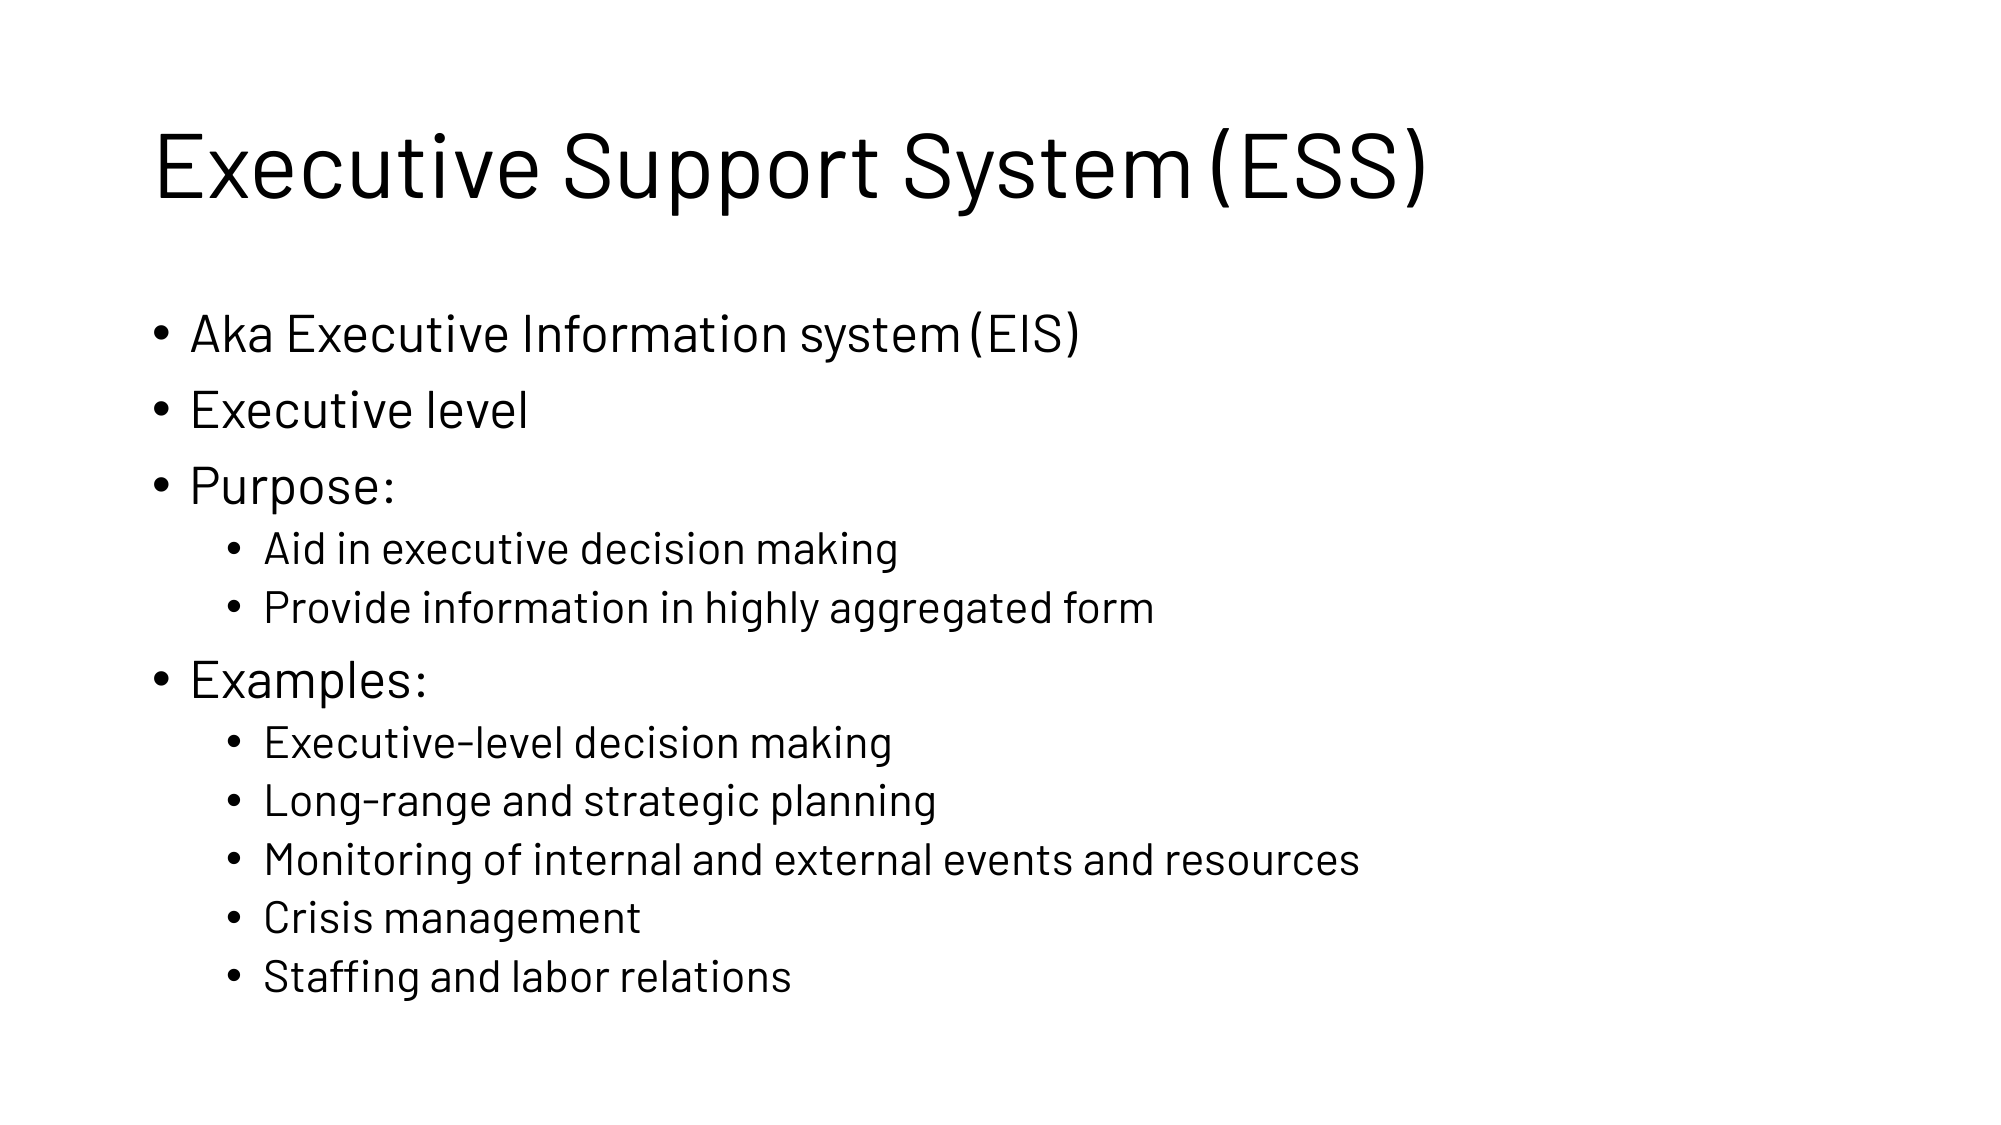

# Executive Support System (ESS)
Aka Executive Information system (EIS)
Executive level
Purpose:
Aid in executive decision making
Provide information in highly aggregated form
Examples:
Executive-level decision making
Long-range and strategic planning
Monitoring of internal and external events and resources
Crisis management
Staffing and labor relations